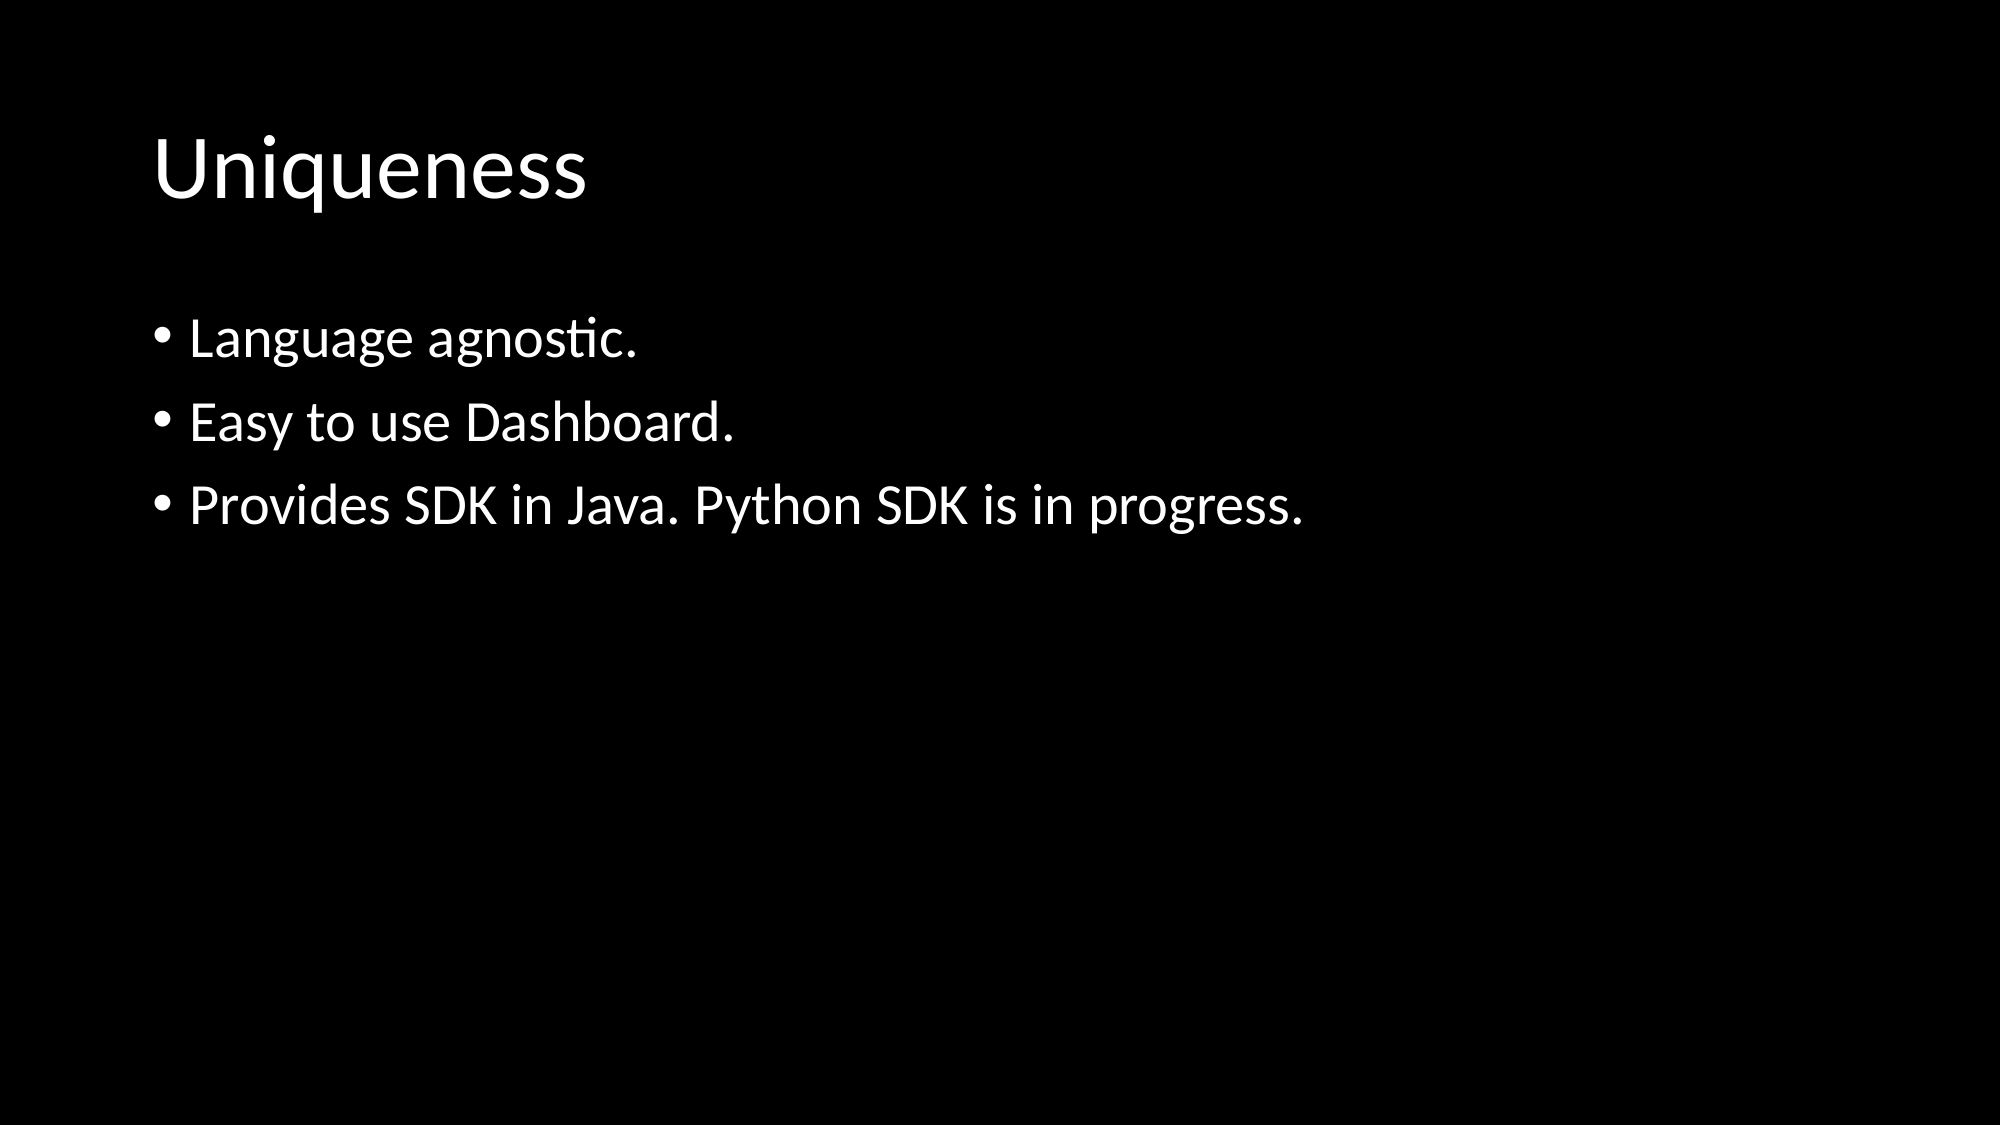

# Uniqueness
Language agnostic.
Easy to use Dashboard.
Provides SDK in Java. Python SDK is in progress.